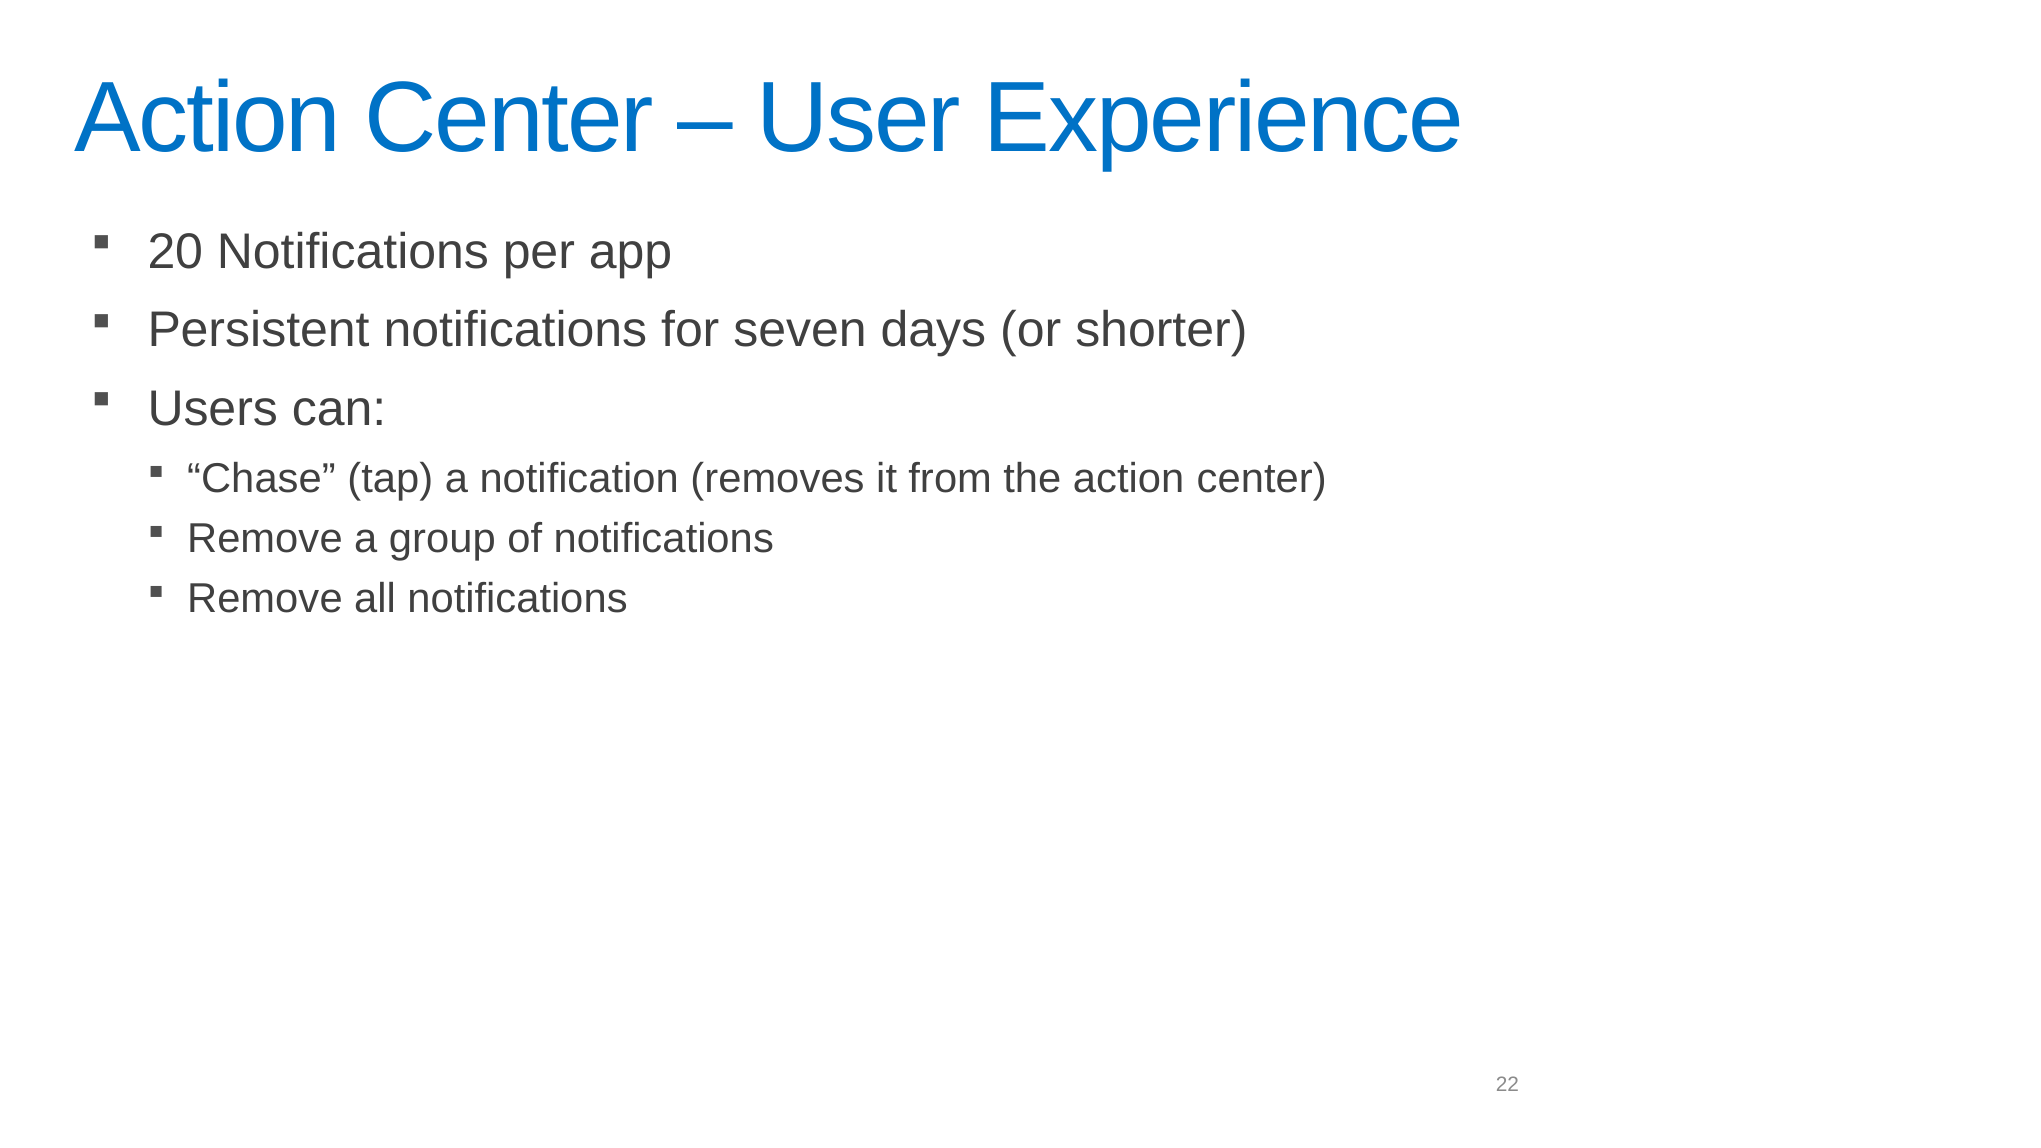

# Action Center – User Experience
20 Notifications per app
Persistent notifications for seven days (or shorter)
Users can:
“Chase” (tap) a notification (removes it from the action center)
Remove a group of notifications
Remove all notifications

22